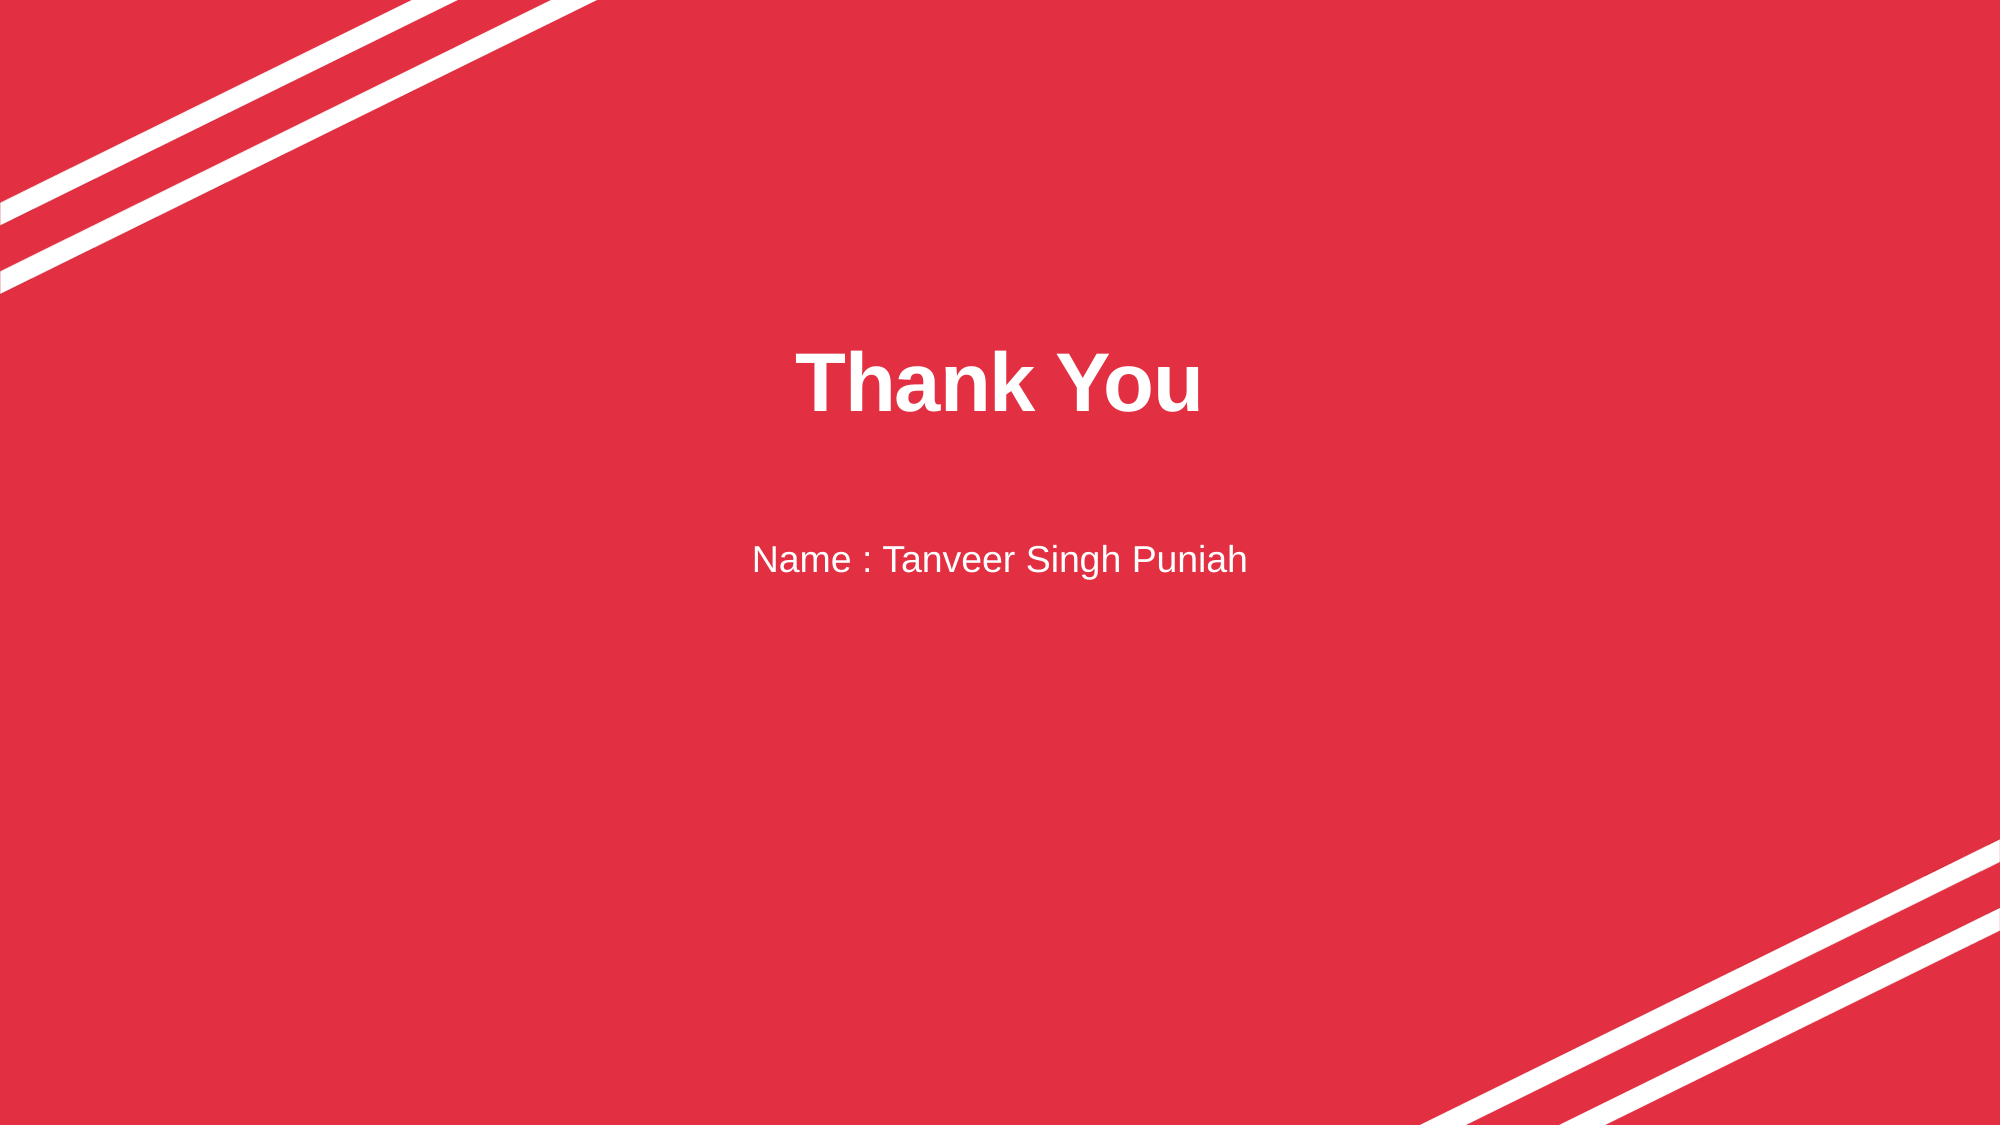

# Thank You
Name : Tanveer Singh Puniah